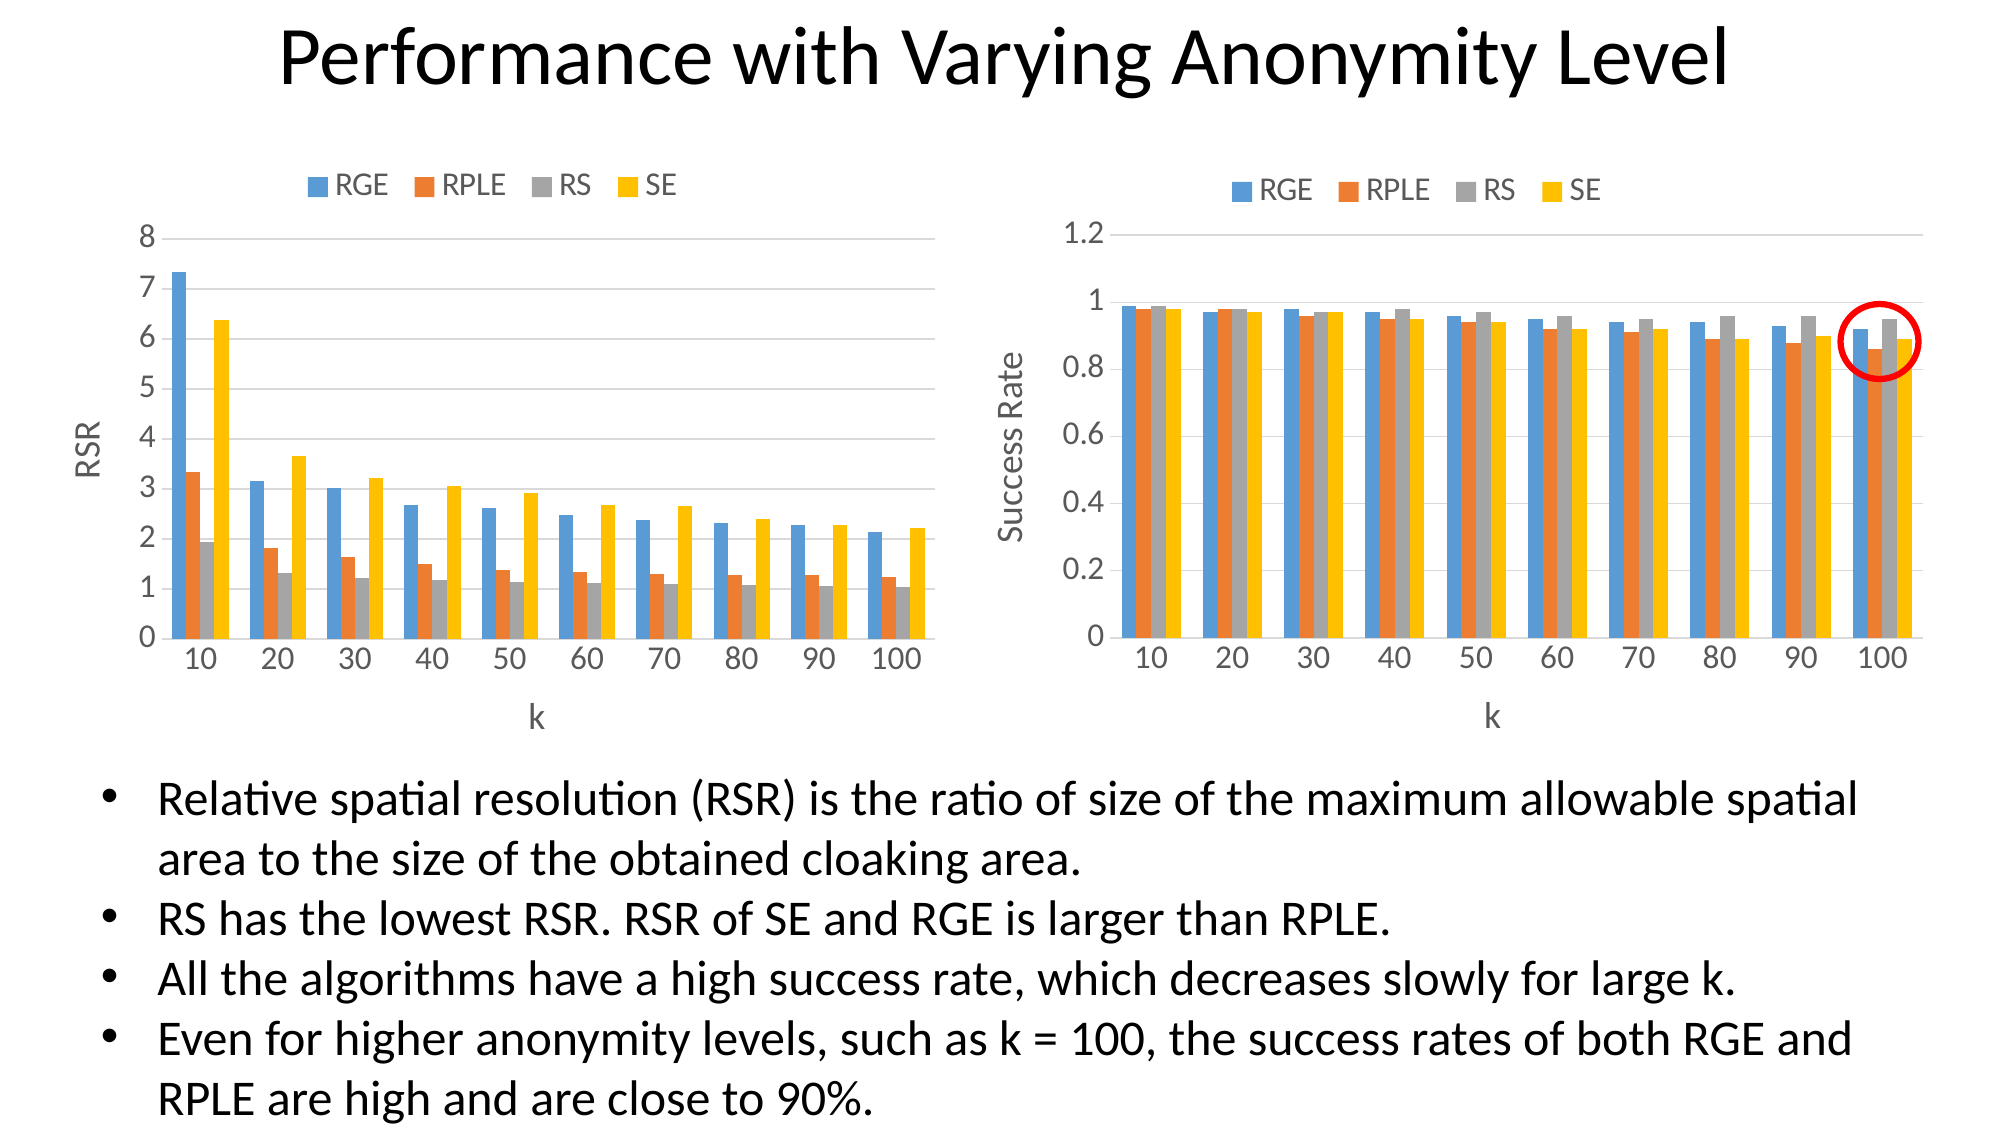

Performance with Varying Anonymity Level

### Chart

| Category | RGE | RPLE | RS | SE |
|---|---|---|---|---|
| 10 | 7.35 | 3.34 | 1.93 | 6.38 |
| 20 | 3.15 | 1.82 | 1.31 | 3.66 |
| 30 | 3.03 | 1.63 | 1.21 | 3.21 |
| 40 | 2.67 | 1.5 | 1.17 | 3.05 |
| 50 | 2.62 | 1.38 | 1.14 | 2.91 |
| 60 | 2.47 | 1.33 | 1.12 | 2.68 |
| 70 | 2.38 | 1.3 | 1.09 | 2.65 |
| 80 | 2.32 | 1.28 | 1.07 | 2.4 |
| 90 | 2.27 | 1.27 | 1.05 | 2.28 |
| 100 | 2.13 | 1.23 | 1.04 | 2.22 |

### Chart

| Category | RGE | RPLE | RS | SE |
|---|---|---|---|---|
| 10 | 0.99 | 0.98 | 0.99 | 0.98 |
| 20 | 0.97 | 0.98 | 0.98 | 0.97 |
| 30 | 0.98 | 0.96 | 0.97 | 0.97 |
| 40 | 0.97 | 0.95 | 0.98 | 0.95 |
| 50 | 0.96 | 0.94 | 0.97 | 0.94 |
| 60 | 0.95 | 0.92 | 0.96 | 0.92 |
| 70 | 0.94 | 0.91 | 0.95 | 0.92 |
| 80 | 0.94 | 0.89 | 0.96 | 0.89 |
| 90 | 0.93 | 0.88 | 0.96 | 0.9 |
| 100 | 0.92 | 0.86 | 0.95 | 0.89 |
Relative spatial resolution (RSR) is the ratio of size of the maximum allowable spatial area to the size of the obtained cloaking area.
RS has the lowest RSR. RSR of SE and RGE is larger than RPLE.
All the algorithms have a high success rate, which decreases slowly for large k.
Even for higher anonymity levels, such as k = 100, the success rates of both RGE and RPLE are high and are close to 90%.